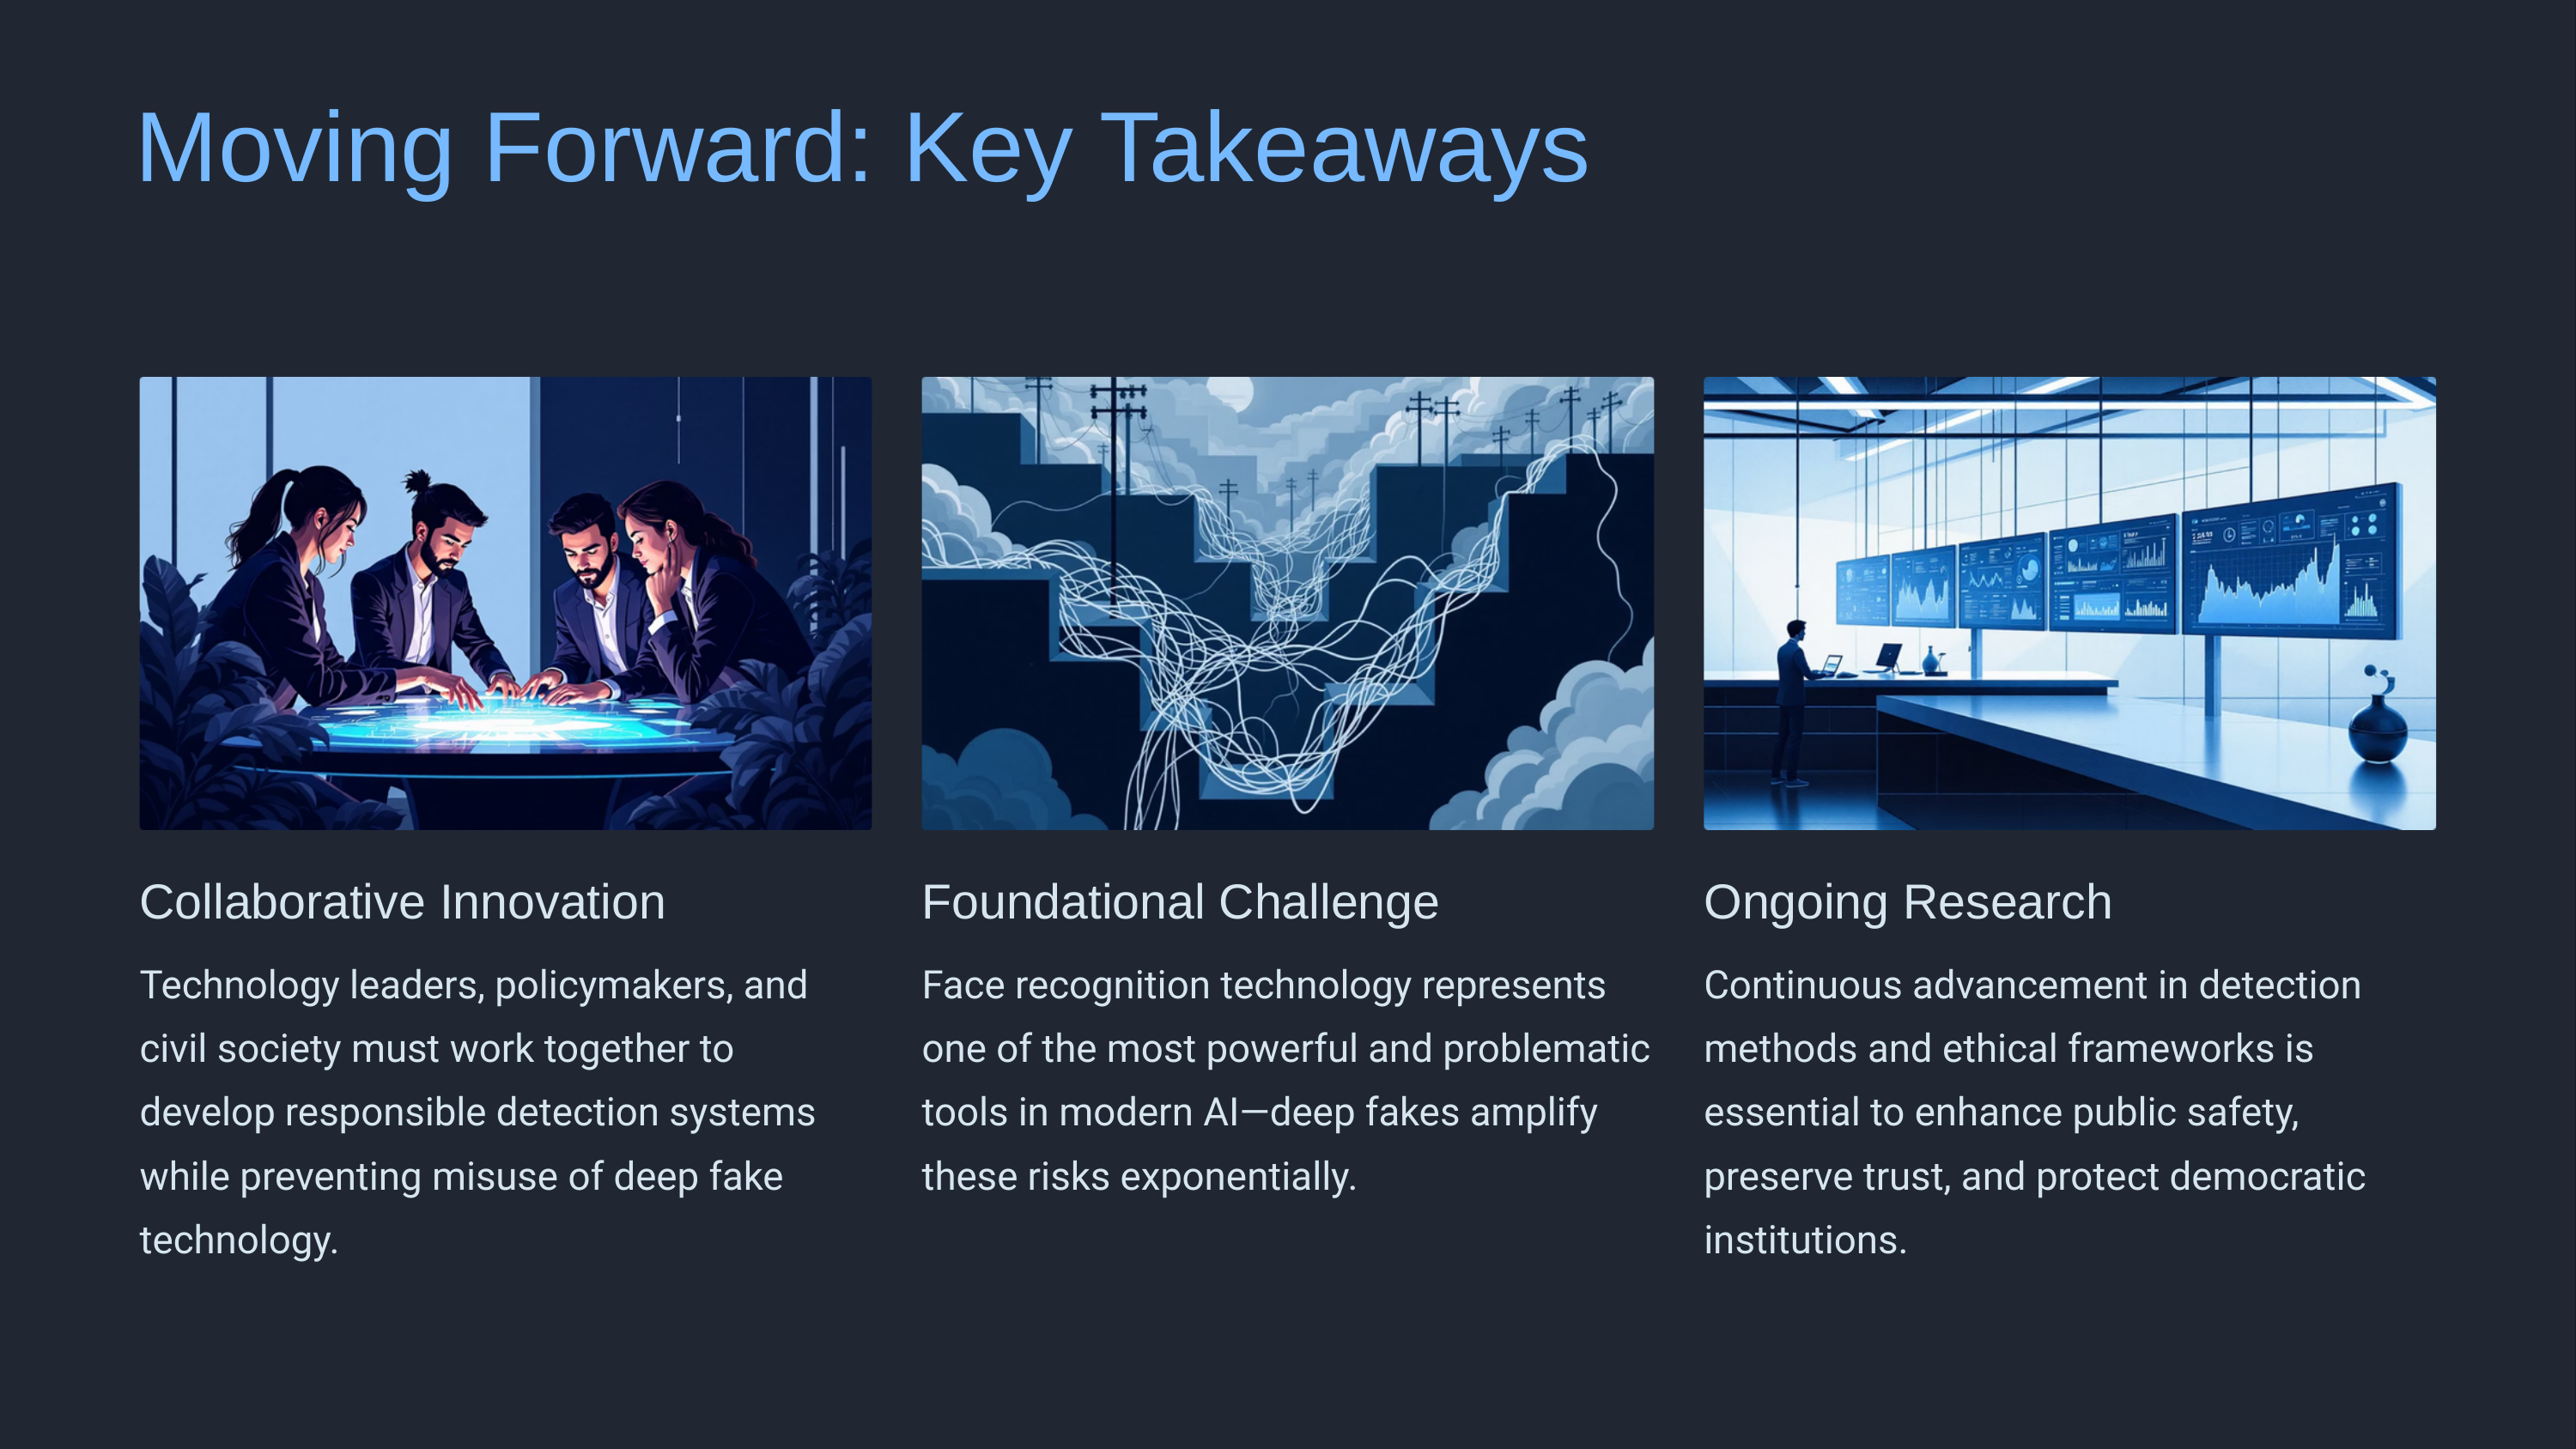

Moving Forward: Key Takeaways

Collaborative Innovation
Foundational Challenge
Ongoing Research
Technology leaders, policymakers, and civil society must work together to develop responsible detection systems while preventing misuse of deep fake technology.
Face recognition technology represents one of the most powerful and problematic tools in modern AI—deep fakes amplify these risks exponentially.
Continuous advancement in detection methods and ethical frameworks is essential to enhance public safety, preserve trust, and protect democratic institutions.